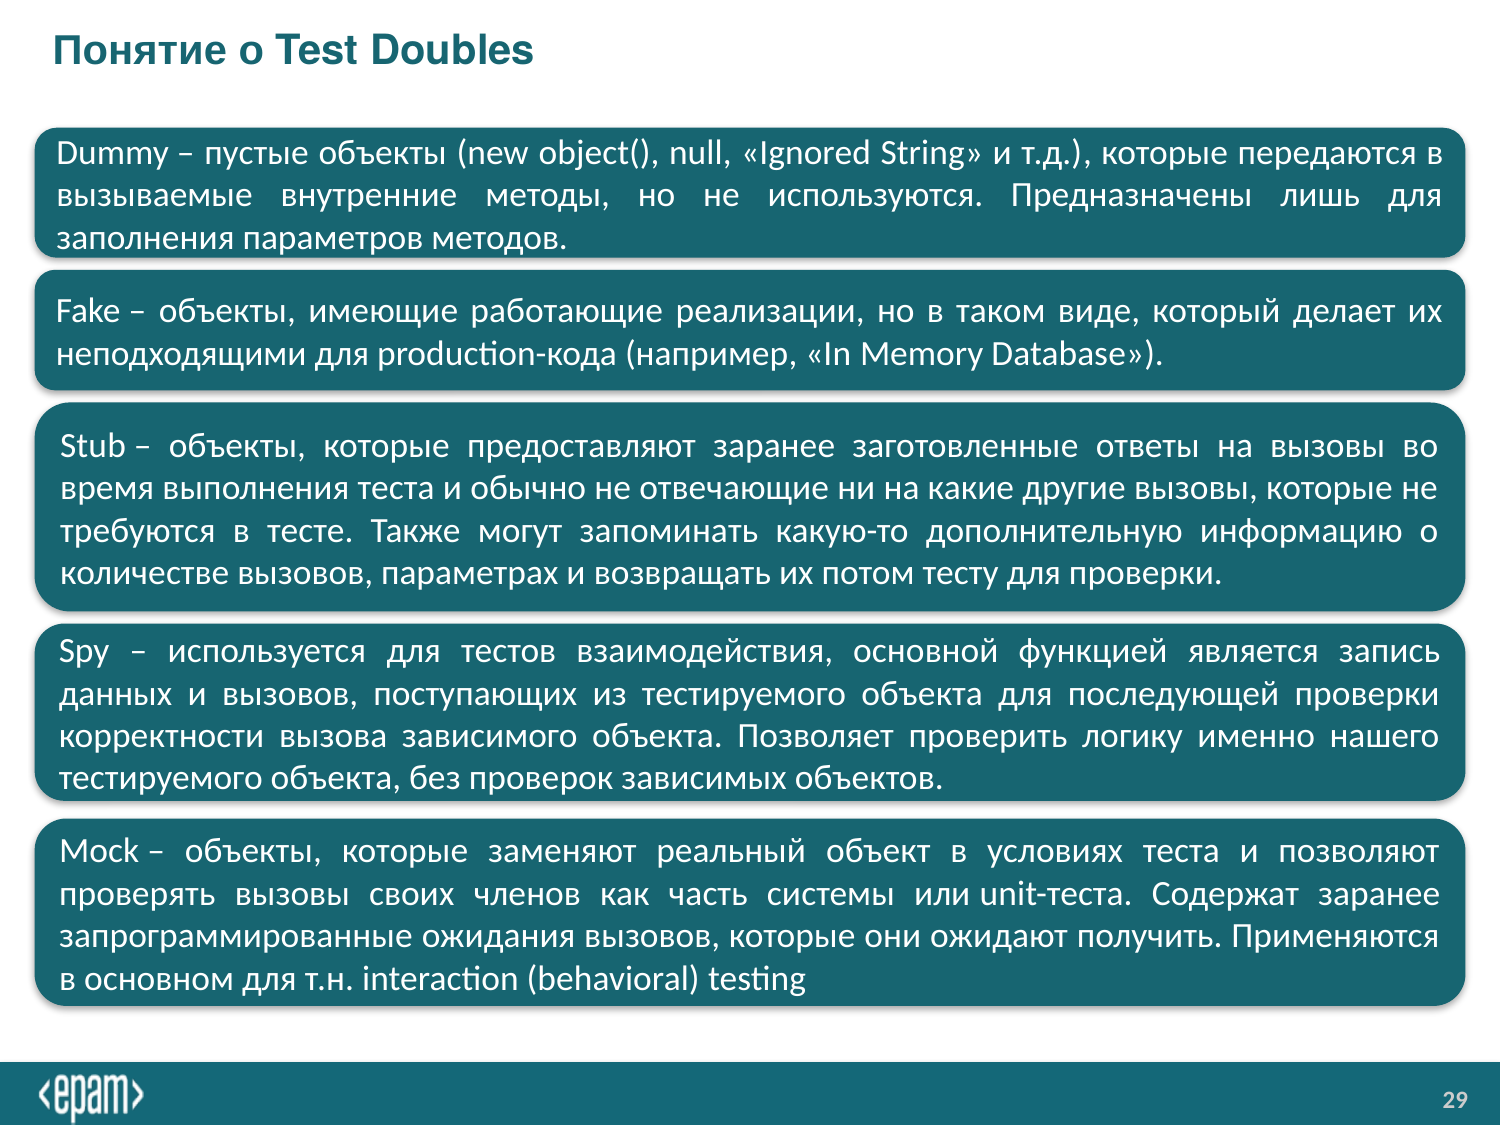

# Понятие о Test Doubles
Dummy – пустые объекты (new object(), null, «Ignored String» и т.д.), которые передаются в вызываемые внутренние методы, но не используются. Предназначены лишь для заполнения параметров методов.
Fake – объекты, имеющие работающие реализации, но в таком виде, который делает их неподходящими для production-кода (например, «In Memory Database»).
Stub – объекты, которые предоставляют заранее заготовленные ответы на вызовы во время выполнения теста и обычно не отвечающие ни на какие другие вызовы, которые не требуются в тесте. Также могут запоминать какую-то дополнительную информацию о количестве вызовов, параметрах и возвращать их потом тесту для проверки.
Spy – используется для тестов взаимодействия, основной функцией является запись данных и вызовов, поступающих из тестируемого объекта для последующей проверки корректности вызова зависимого объекта. Позволяет проверить логику именно нашего тестируемого объекта, без проверок зависимых объектов.
Mock – объекты, которые заменяют реальный объект в условиях теста и позволяют проверять вызовы своих членов как часть системы или unit-теста. Содержат заранее запрограммированные ожидания вызовов, которые они ожидают получить. Применяются в основном для т.н. interaction (behavioral) testing